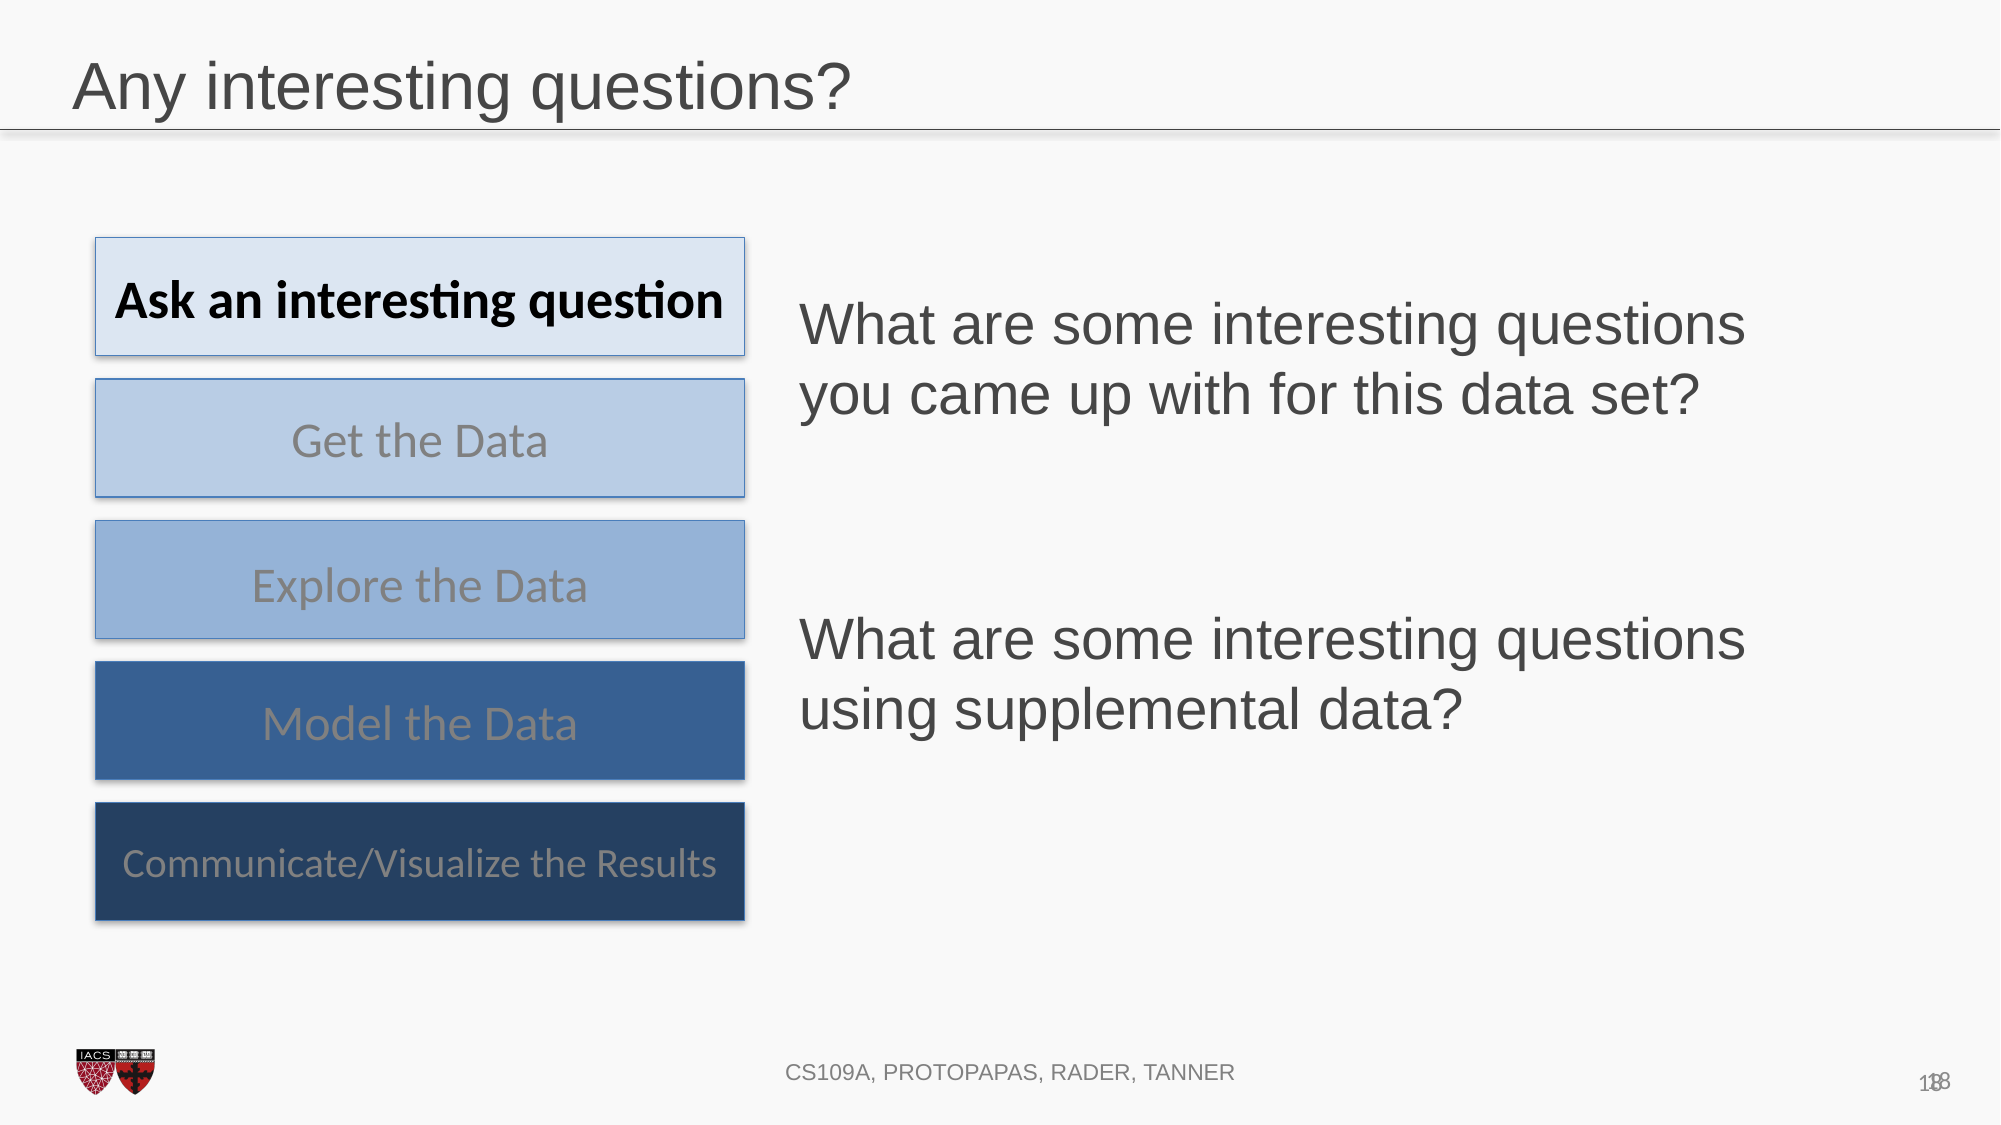

# Any interesting questions?

What are some interesting questions you came up with for this data set?

What are some interesting questions using supplemental data?

Ask an interesting question

Get the Data

Explore the Data

Model the Data

Communicate/Visualize the Results
18